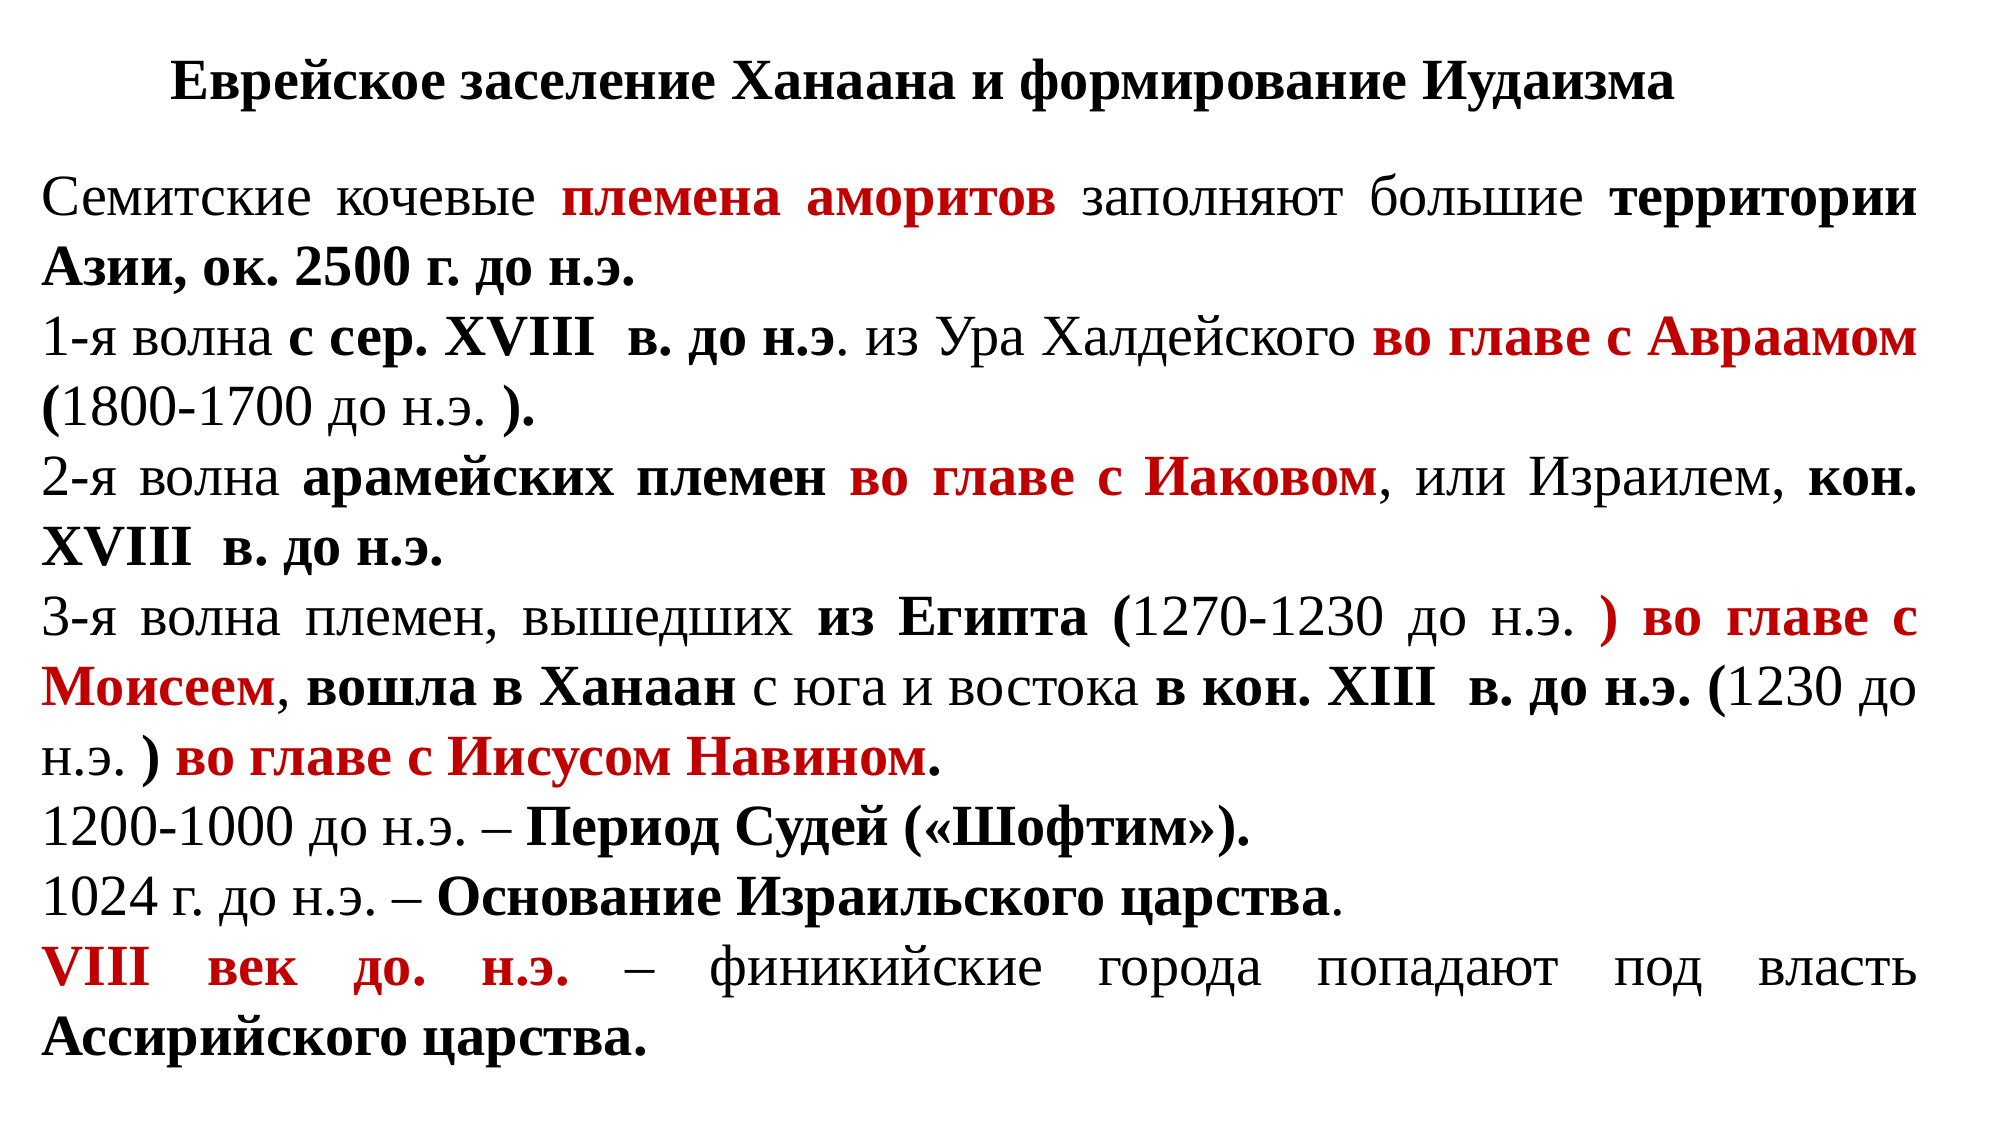

Еврейское заселение Ханаана и формирование Иудаизма
Семитские кочевые племена аморитов заполняют большие территории Азии, ок. 2500 г. до н.э.
1-я волна с сер. XVIII  в. до н.э. из Ура Халдейского во главе с Авраамом (1800-1700 до н.э. ).
2-я волна арамейских племен во главе с Иаковом, или Израилем, кон. XVIII  в. до н.э.
3-я волна племен, вышедших из Египта (1270-1230 до н.э. ) во главе с Моисеем, вошла в Ханаан с юга и востока в кон. XIII  в. до н.э. (1230 до н.э. ) во главе с Иисусом Навином.
1200-1000 до н.э. – Период Судей («Шофтим»).
1024 г. до н.э. – Основание Израильского царства.
VIII век до. н.э. – финикийские города попадают под власть Ассирийского царства.